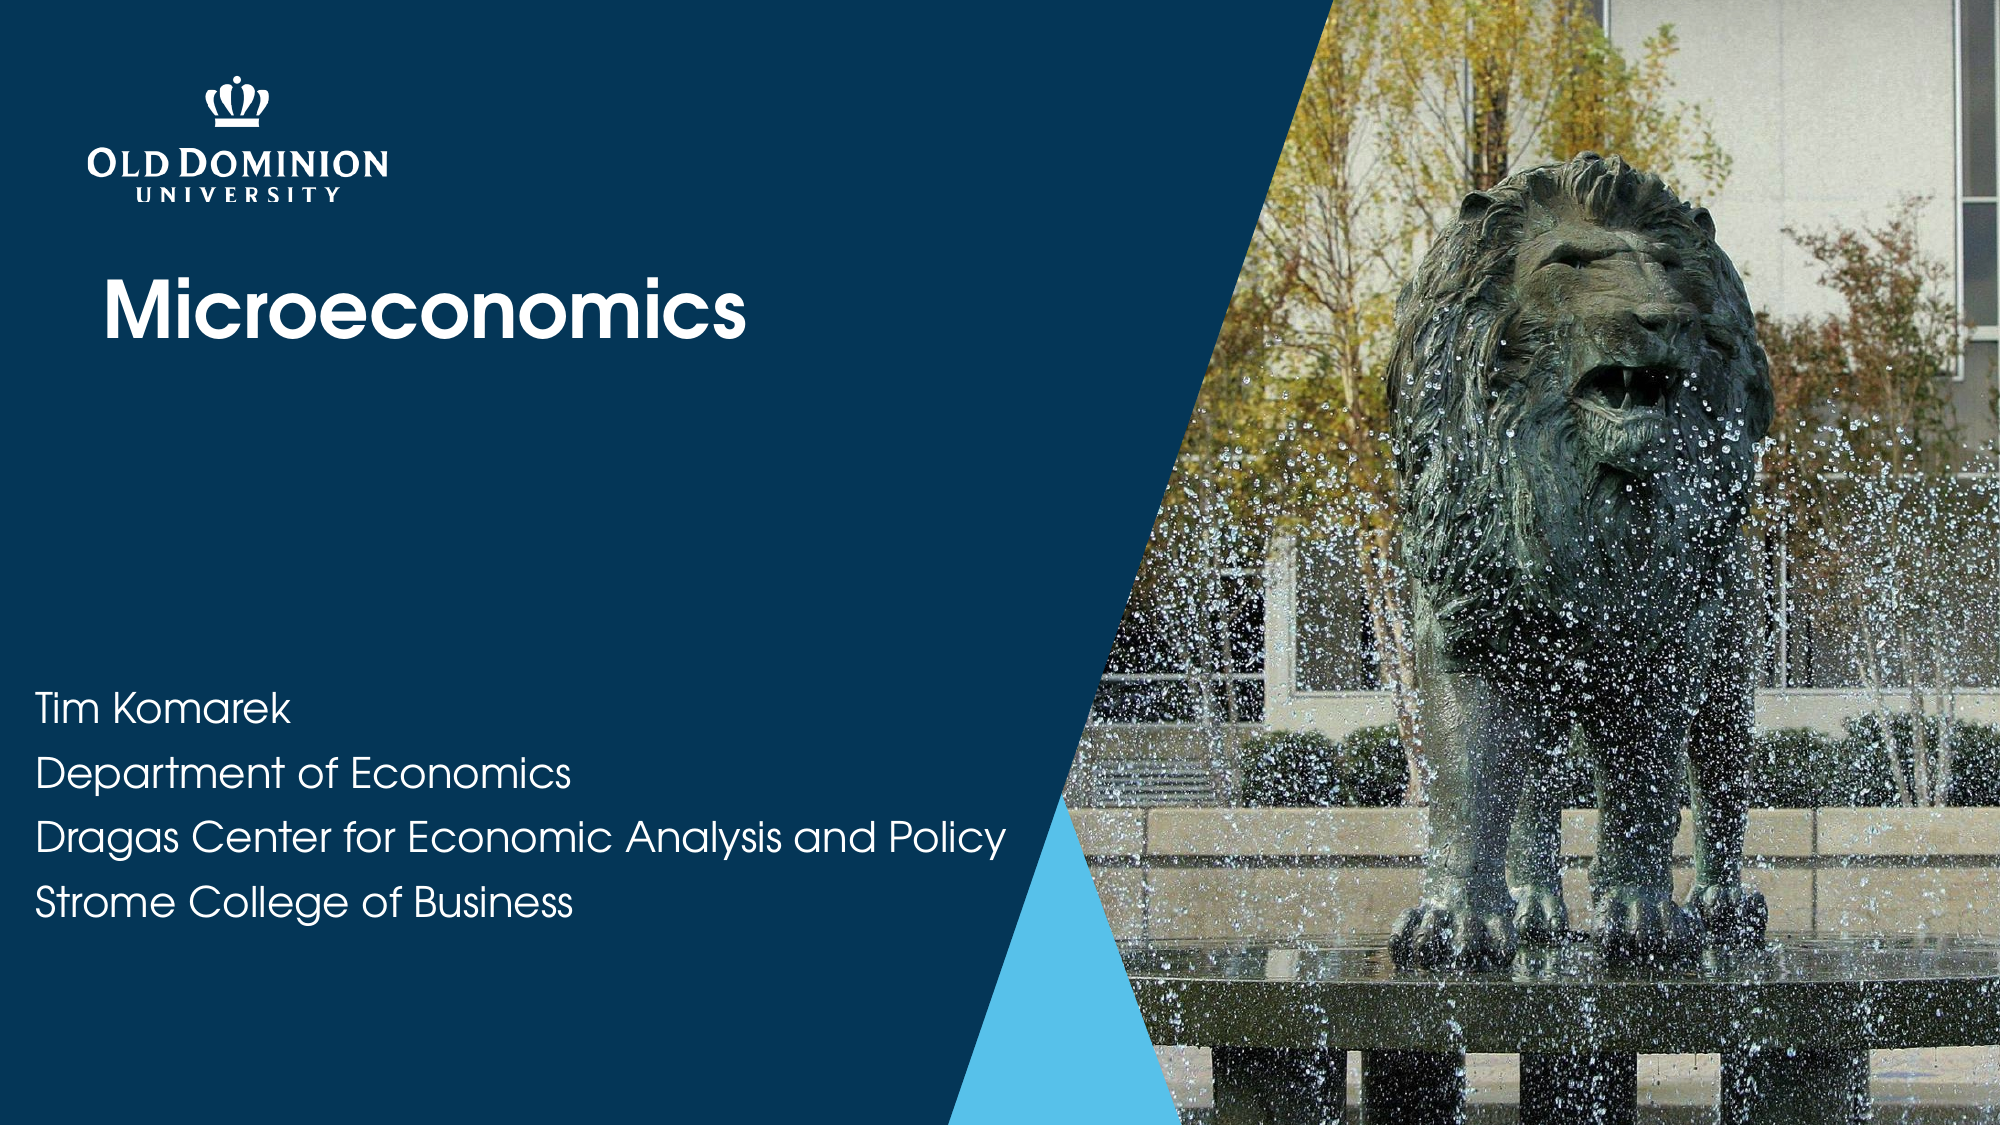

# Microeconomics
Tim Komarek
Department of Economics
Dragas Center for Economic Analysis and Policy
Strome College of Business